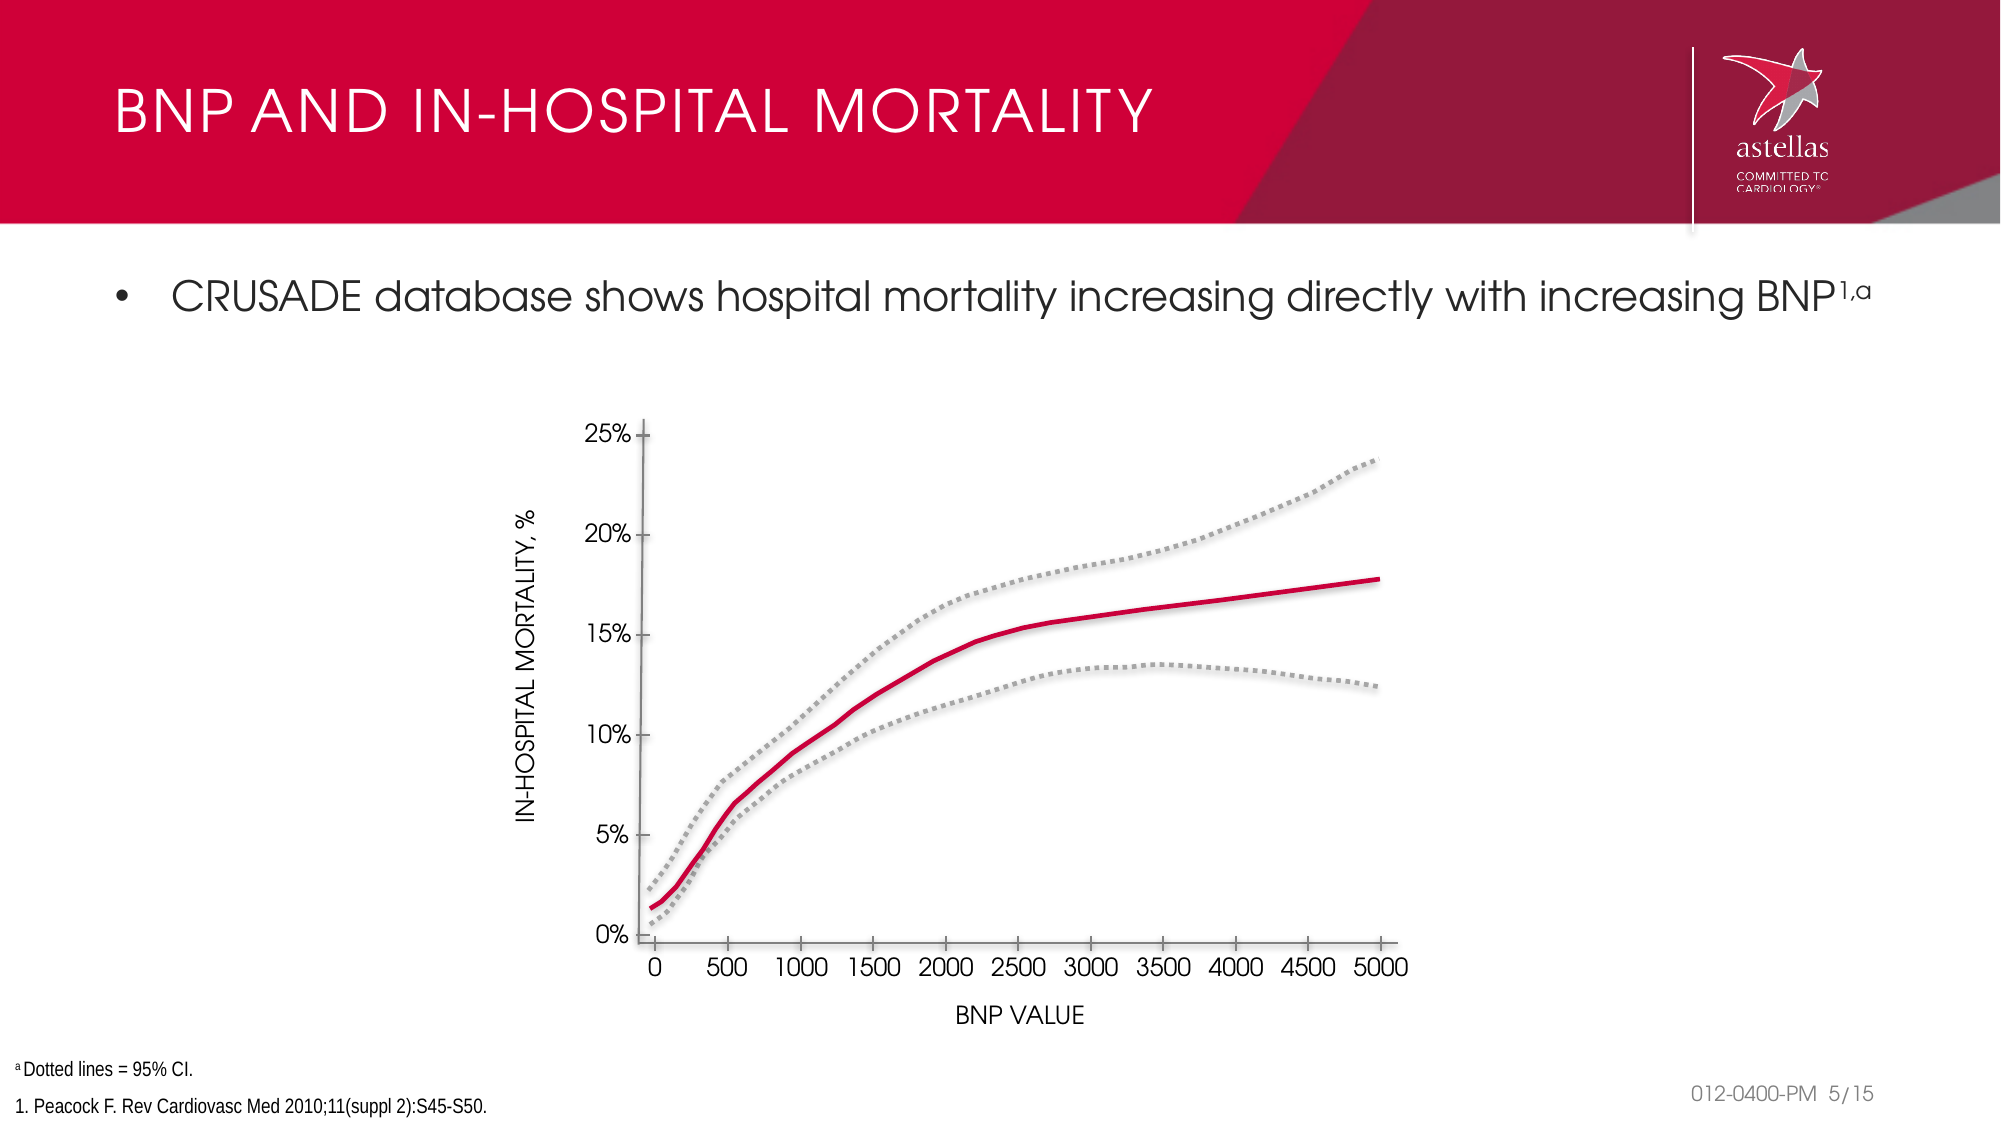

# BNP and in-hospital mortality

CRUSADE database shows hospital mortality increasing directly with increasing BNP1,a
 25%

 20%

 15%
IN-HOSPITAL MORTALITY, %

 10%
  5%
  0%
0
500
1000
1500
2000
2500
3000
3500
4000
4500
5000
BNP VALUE
a Dotted lines = 95% CI.
1. Peacock F. Rev Cardiovasc Med 2010;11(suppl 2):S45-S50.